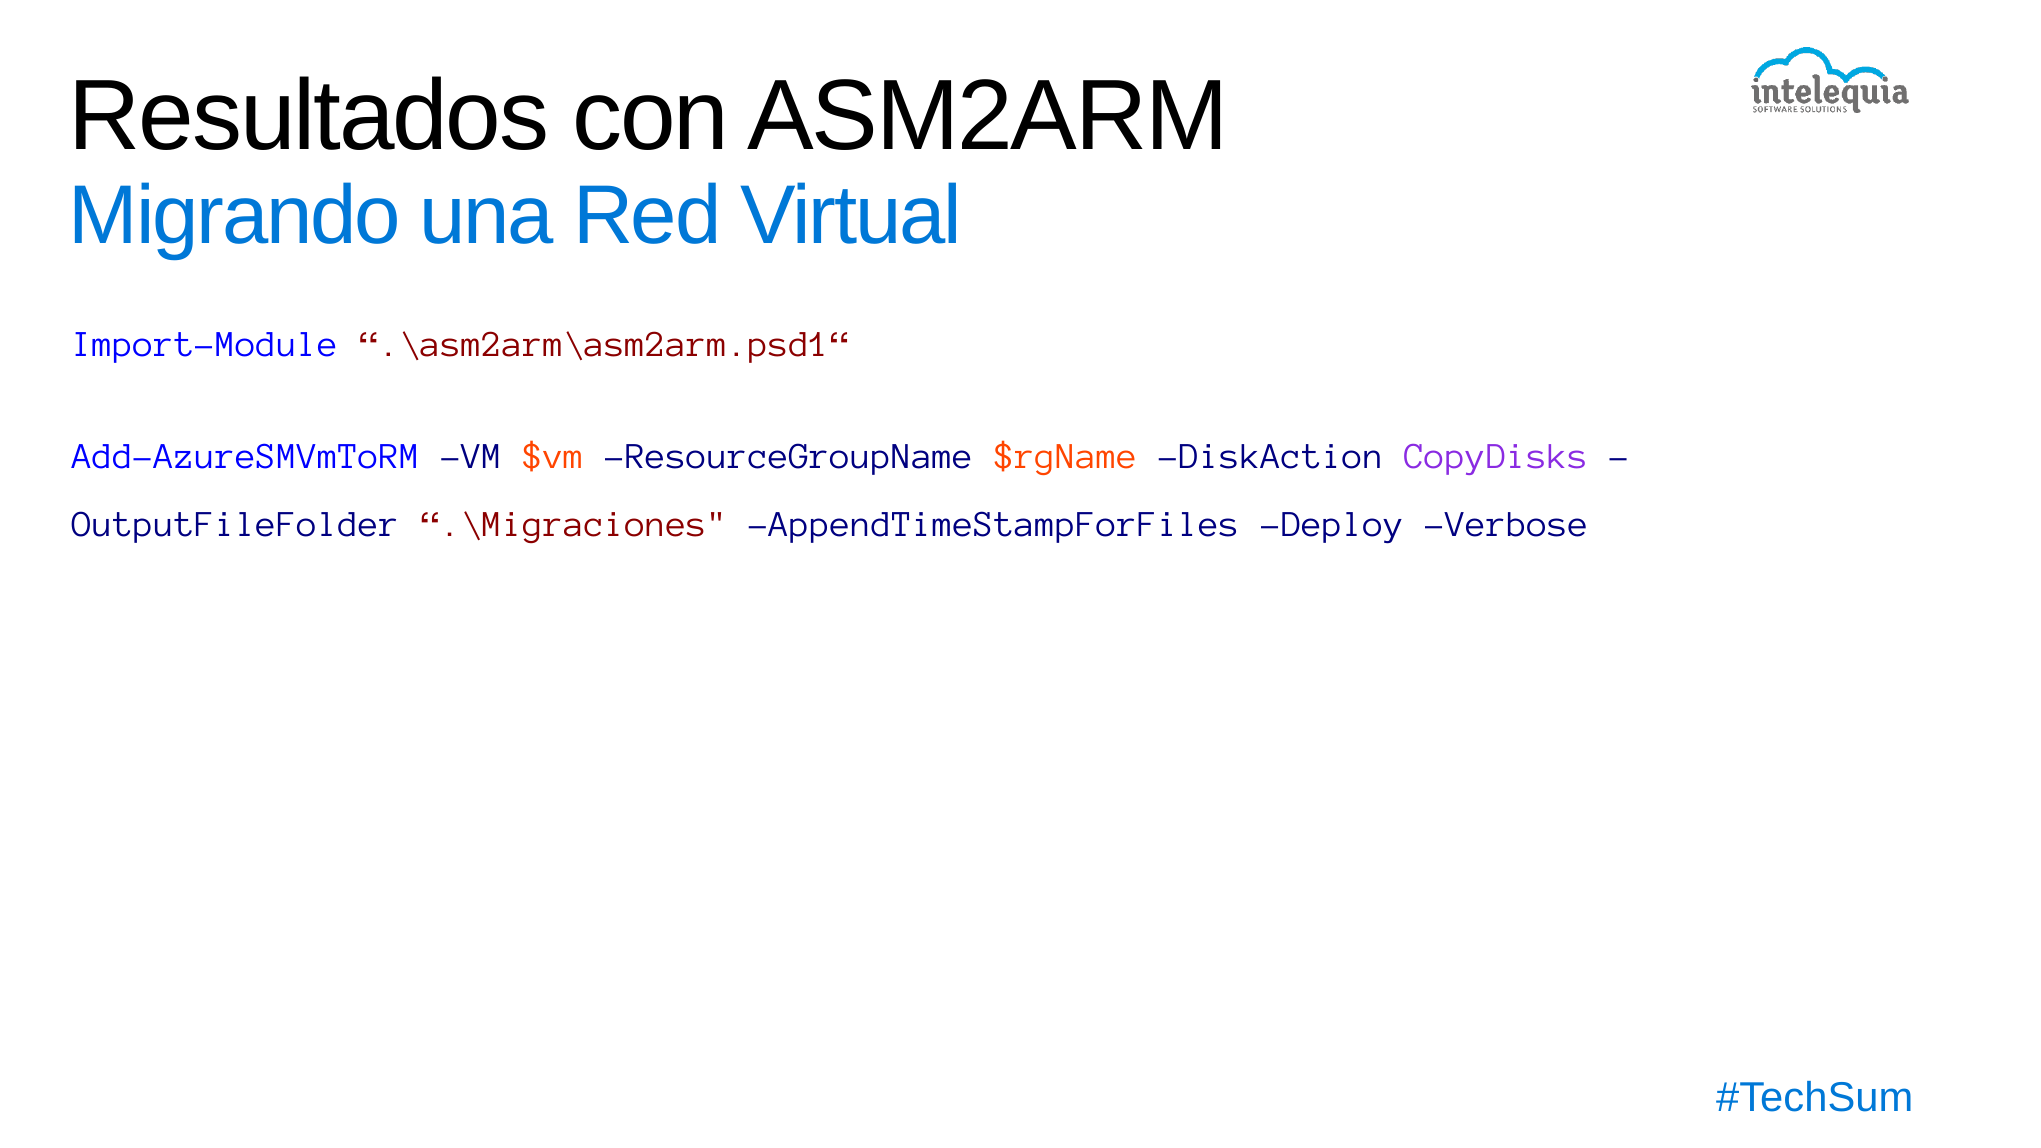

# Resultados con ASM2ARM Migrando una Red Virtual
Import-Module “.\asm2arm\asm2arm.psd1“

Add-AzureSMVmToRM -VM $vm -ResourceGroupName $rgName -DiskAction CopyDisks -OutputFileFolder “.\Migraciones" -AppendTimeStampForFiles -Deploy -Verbose